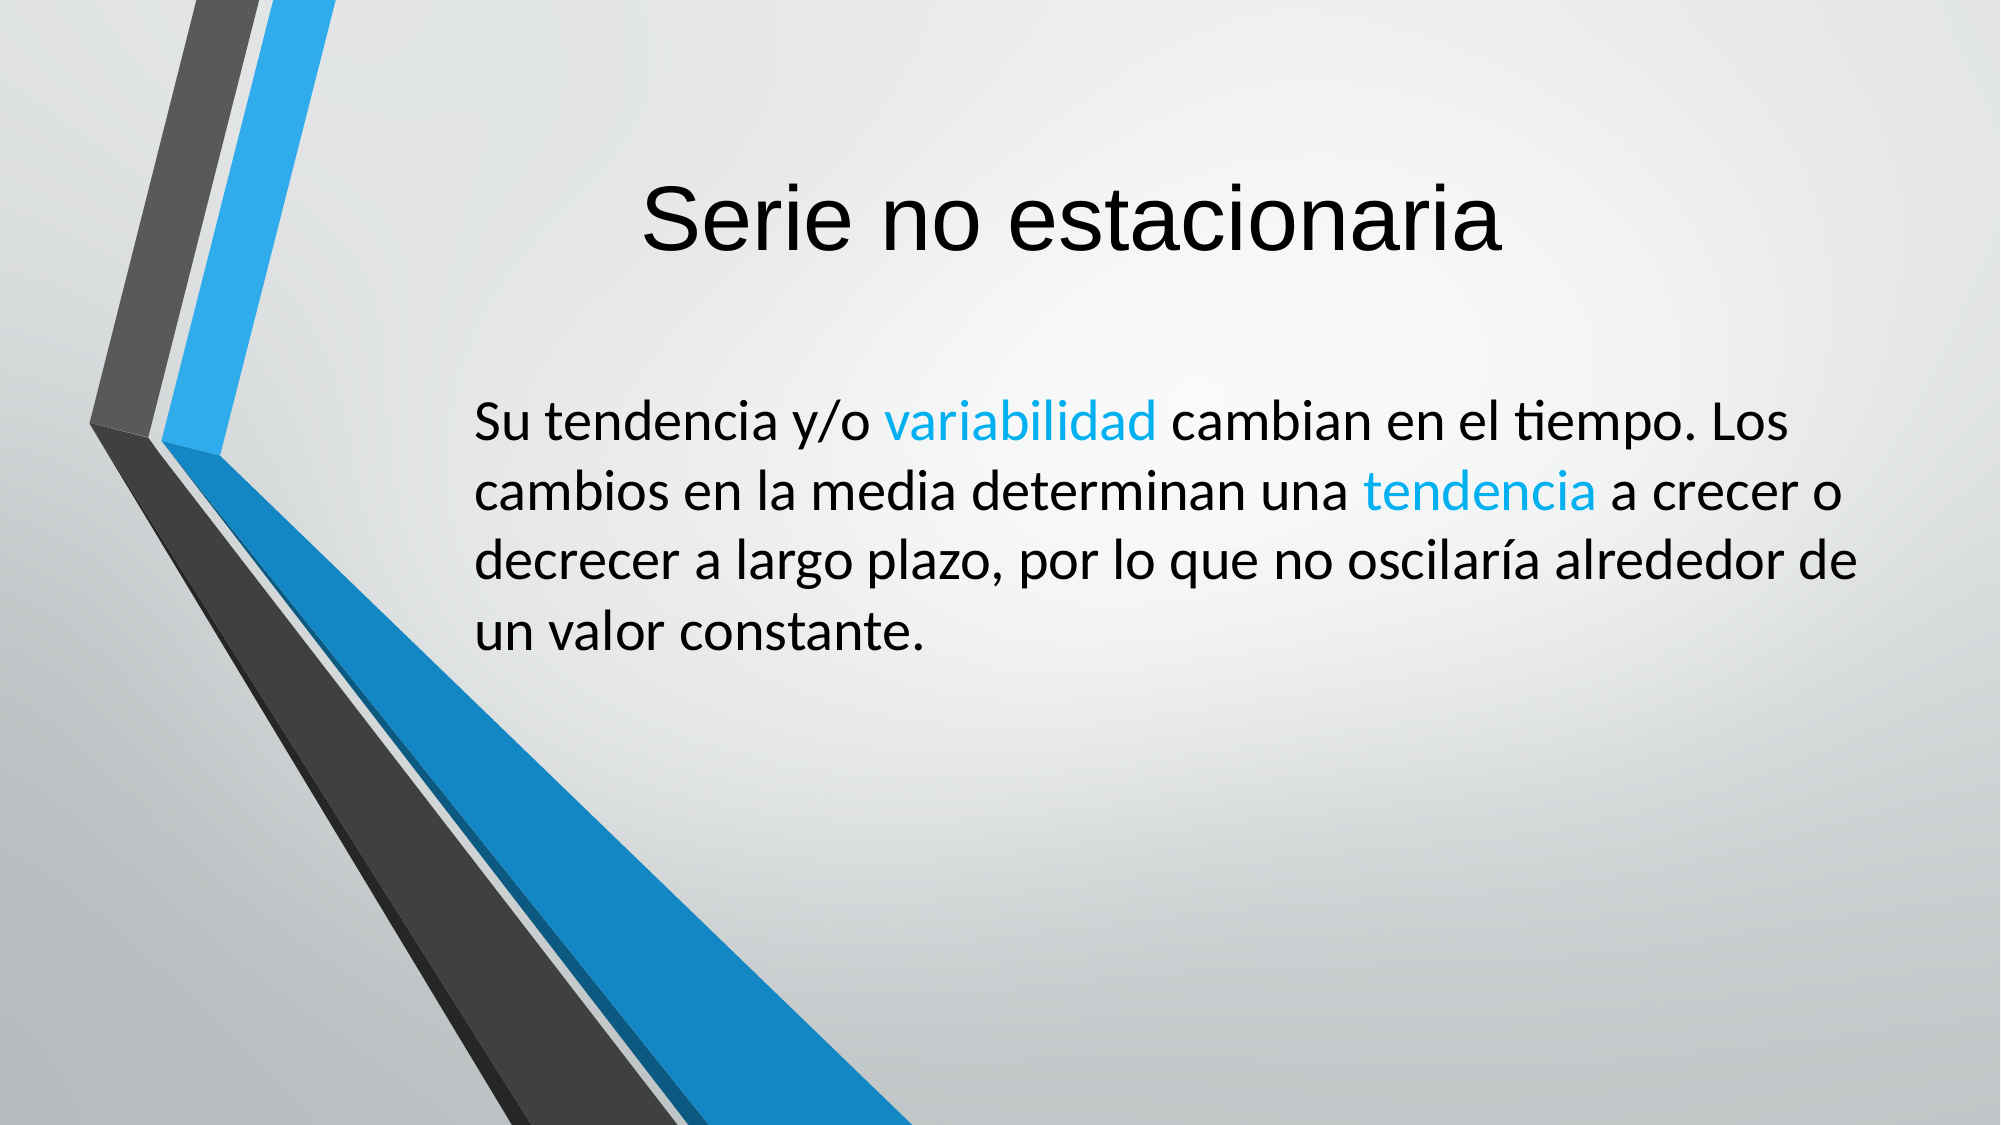

Serie no estacionaria
Su tendencia y/o variabilidad cambian en el tiempo. Los cambios en la media determinan una tendencia a crecer o decrecer a largo plazo, por lo que no oscilaría alrededor de un valor constante.